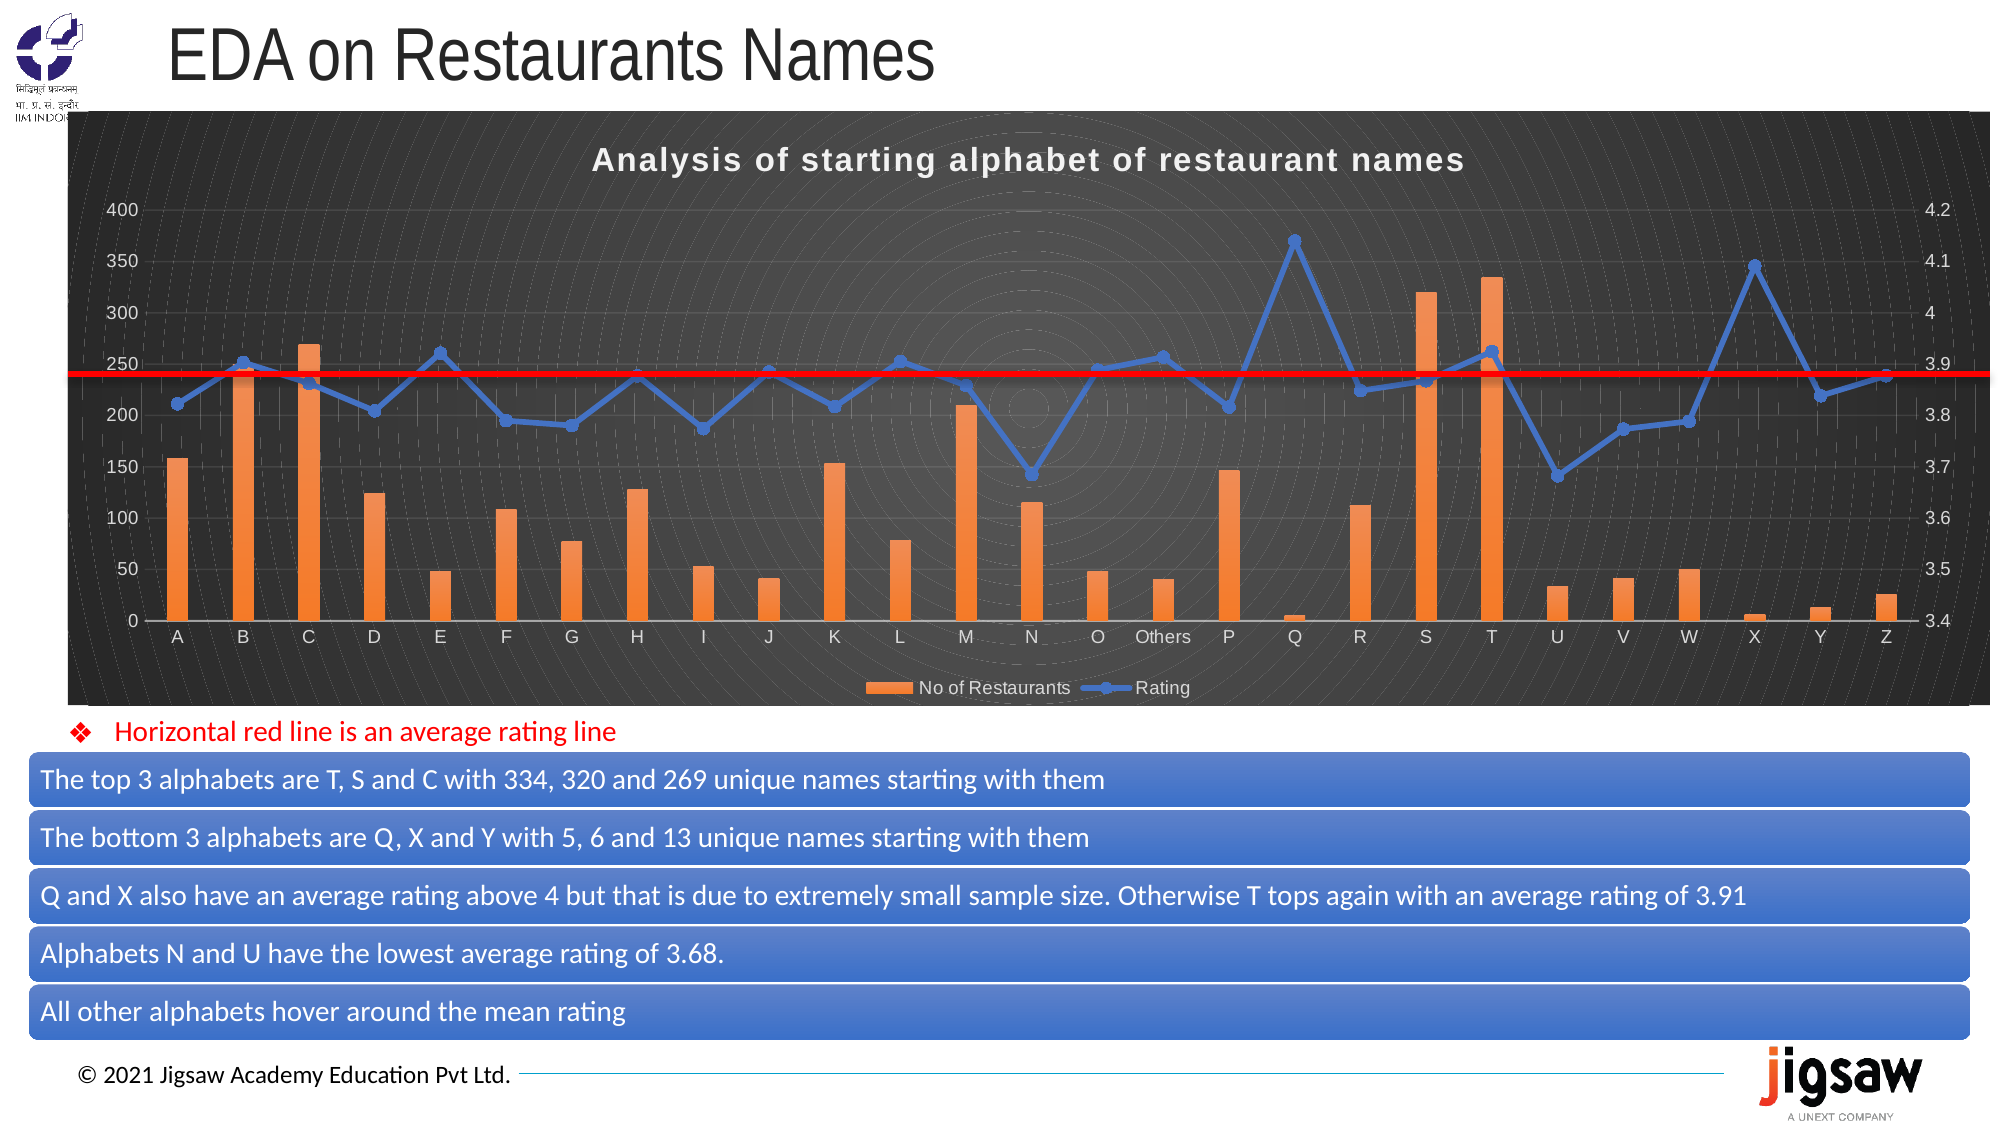

# EDA on Restaurants Names

### Chart: Analysis of starting alphabet of restaurant names

| Category | No of Restaurants | Rating |
|---|---|---|
| A | 158.0 | 3.822723151496883 |
| B | 250.0 | 3.90340772273822 |
| C | 269.0 | 3.862857587064677 |
| D | 124.0 | 3.8088729066777853 |
| E | 48.0 | 3.921571180555555 |
| F | 108.0 | 3.7898362748362766 |
| G | 77.0 | 3.7803030303030307 |
| H | 128.0 | 3.8772135416666655 |
| I | 53.0 | 3.7741681929181943 |
| J | 41.0 | 3.8849593495934958 |
| K | 153.0 | 3.8171801225090687 |
| L | 78.0 | 3.905598845598847 |
| M | 210.0 | 3.8583083213083214 |
| N | 115.0 | 3.6845845624385447 |
| O | 48.0 | 3.8884672619047613 |
| Others | 40.0 | 3.913675213675215 |
| P | 146.0 | 3.816251358991086 |
| Q | 5.0 | 4.14 |
| R | 112.0 | 3.848288690476191 |
| S | 320.0 | 3.8676888989034066 |
| T | 334.0 | 3.9245911130409588 |
| U | 33.0 | 3.6823232323232333 |
| V | 41.0 | 3.7734320557491303 |
| W | 50.0 | 3.7886212121212117 |
| X | 6.0 | 4.091269841269841 |
| Y | 13.0 | 3.838461538461538 |
| Z | 26.0 | 3.8774358974358965 |

Horizontal red line is an average rating line

The top 3 alphabets are T, S and C with 334, 320 and 269 unique names starting with them

The bottom 3 alphabets are Q, X and Y with 5, 6 and 13 unique names starting with them

Q and X also have an average rating above 4 but that is due to extremely small sample size. Otherwise T tops again with an average rating of 3.91

Alphabets N and U have the lowest average rating of 3.68.

All other alphabets hover around the mean rating